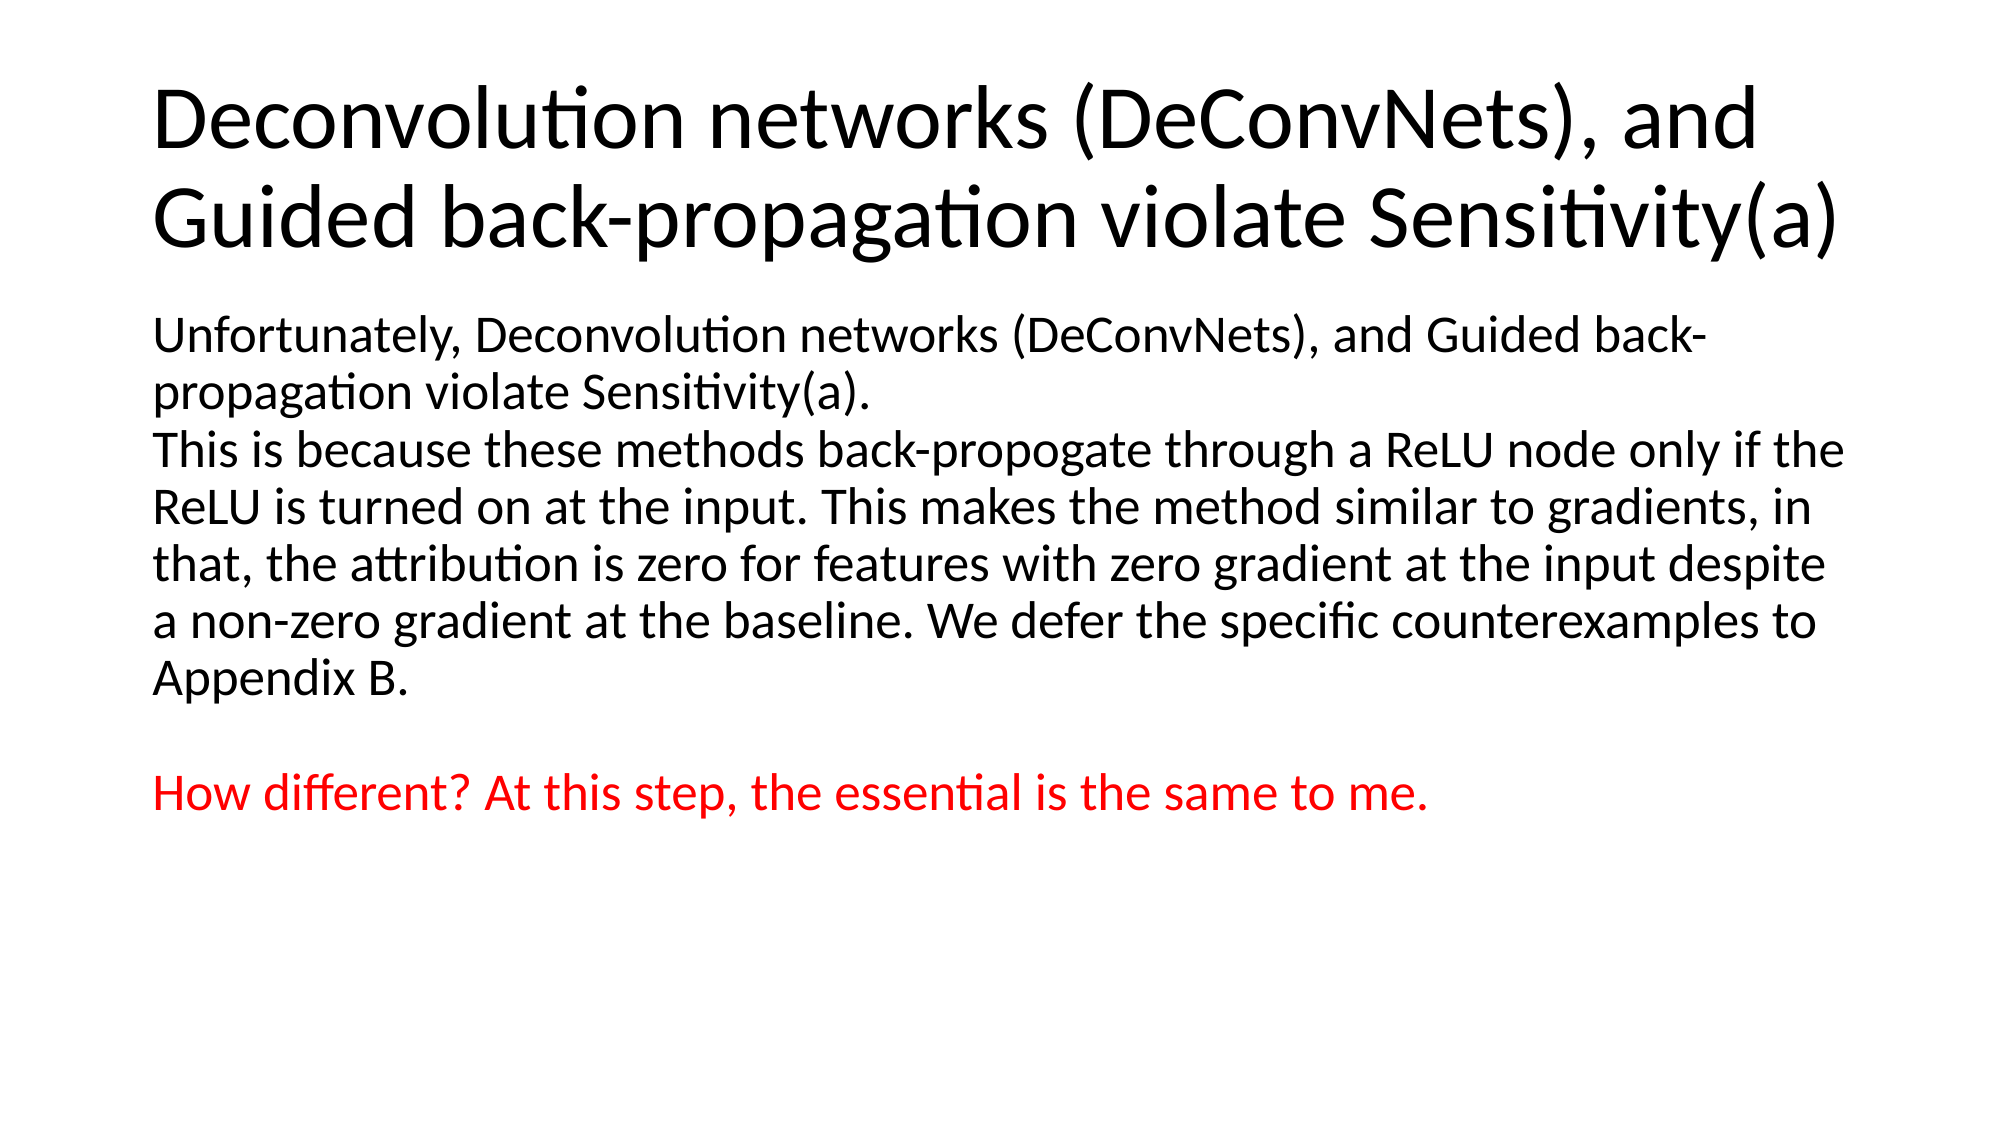

# Deconvolution networks (DeConvNets), and Guided back-propagation violate Sensitivity(a)
﻿Unfortunately, Deconvolution networks (DeConvNets), and Guided back-propagation violate Sensitivity(a).
This is because these methods back-propogate through a ReLU node only if the ReLU is turned on at the input. This makes the method similar to gradients, in that, the attribution is zero for features with zero gradient at the input despite a non-zero gradient at the baseline. We defer the specific counterexamples to Appendix B.
How different? At this step, the essential is the same to me.